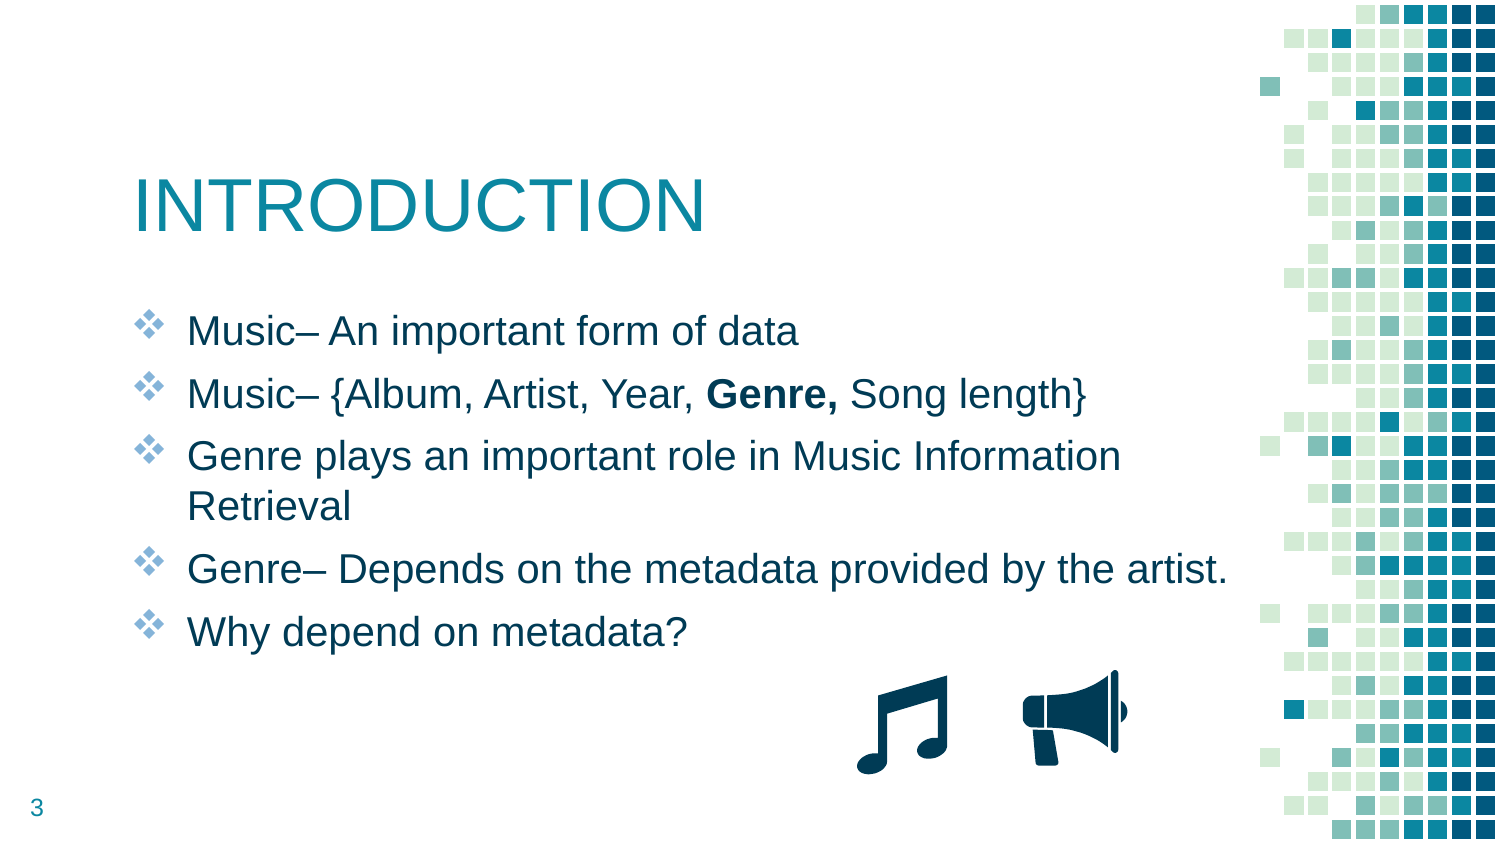

# INTRODUCTION
Music– An important form of data
Music– {Album, Artist, Year, Genre, Song length}
Genre plays an important role in Music Information Retrieval
Genre– Depends on the metadata provided by the artist.
Why depend on metadata?

3